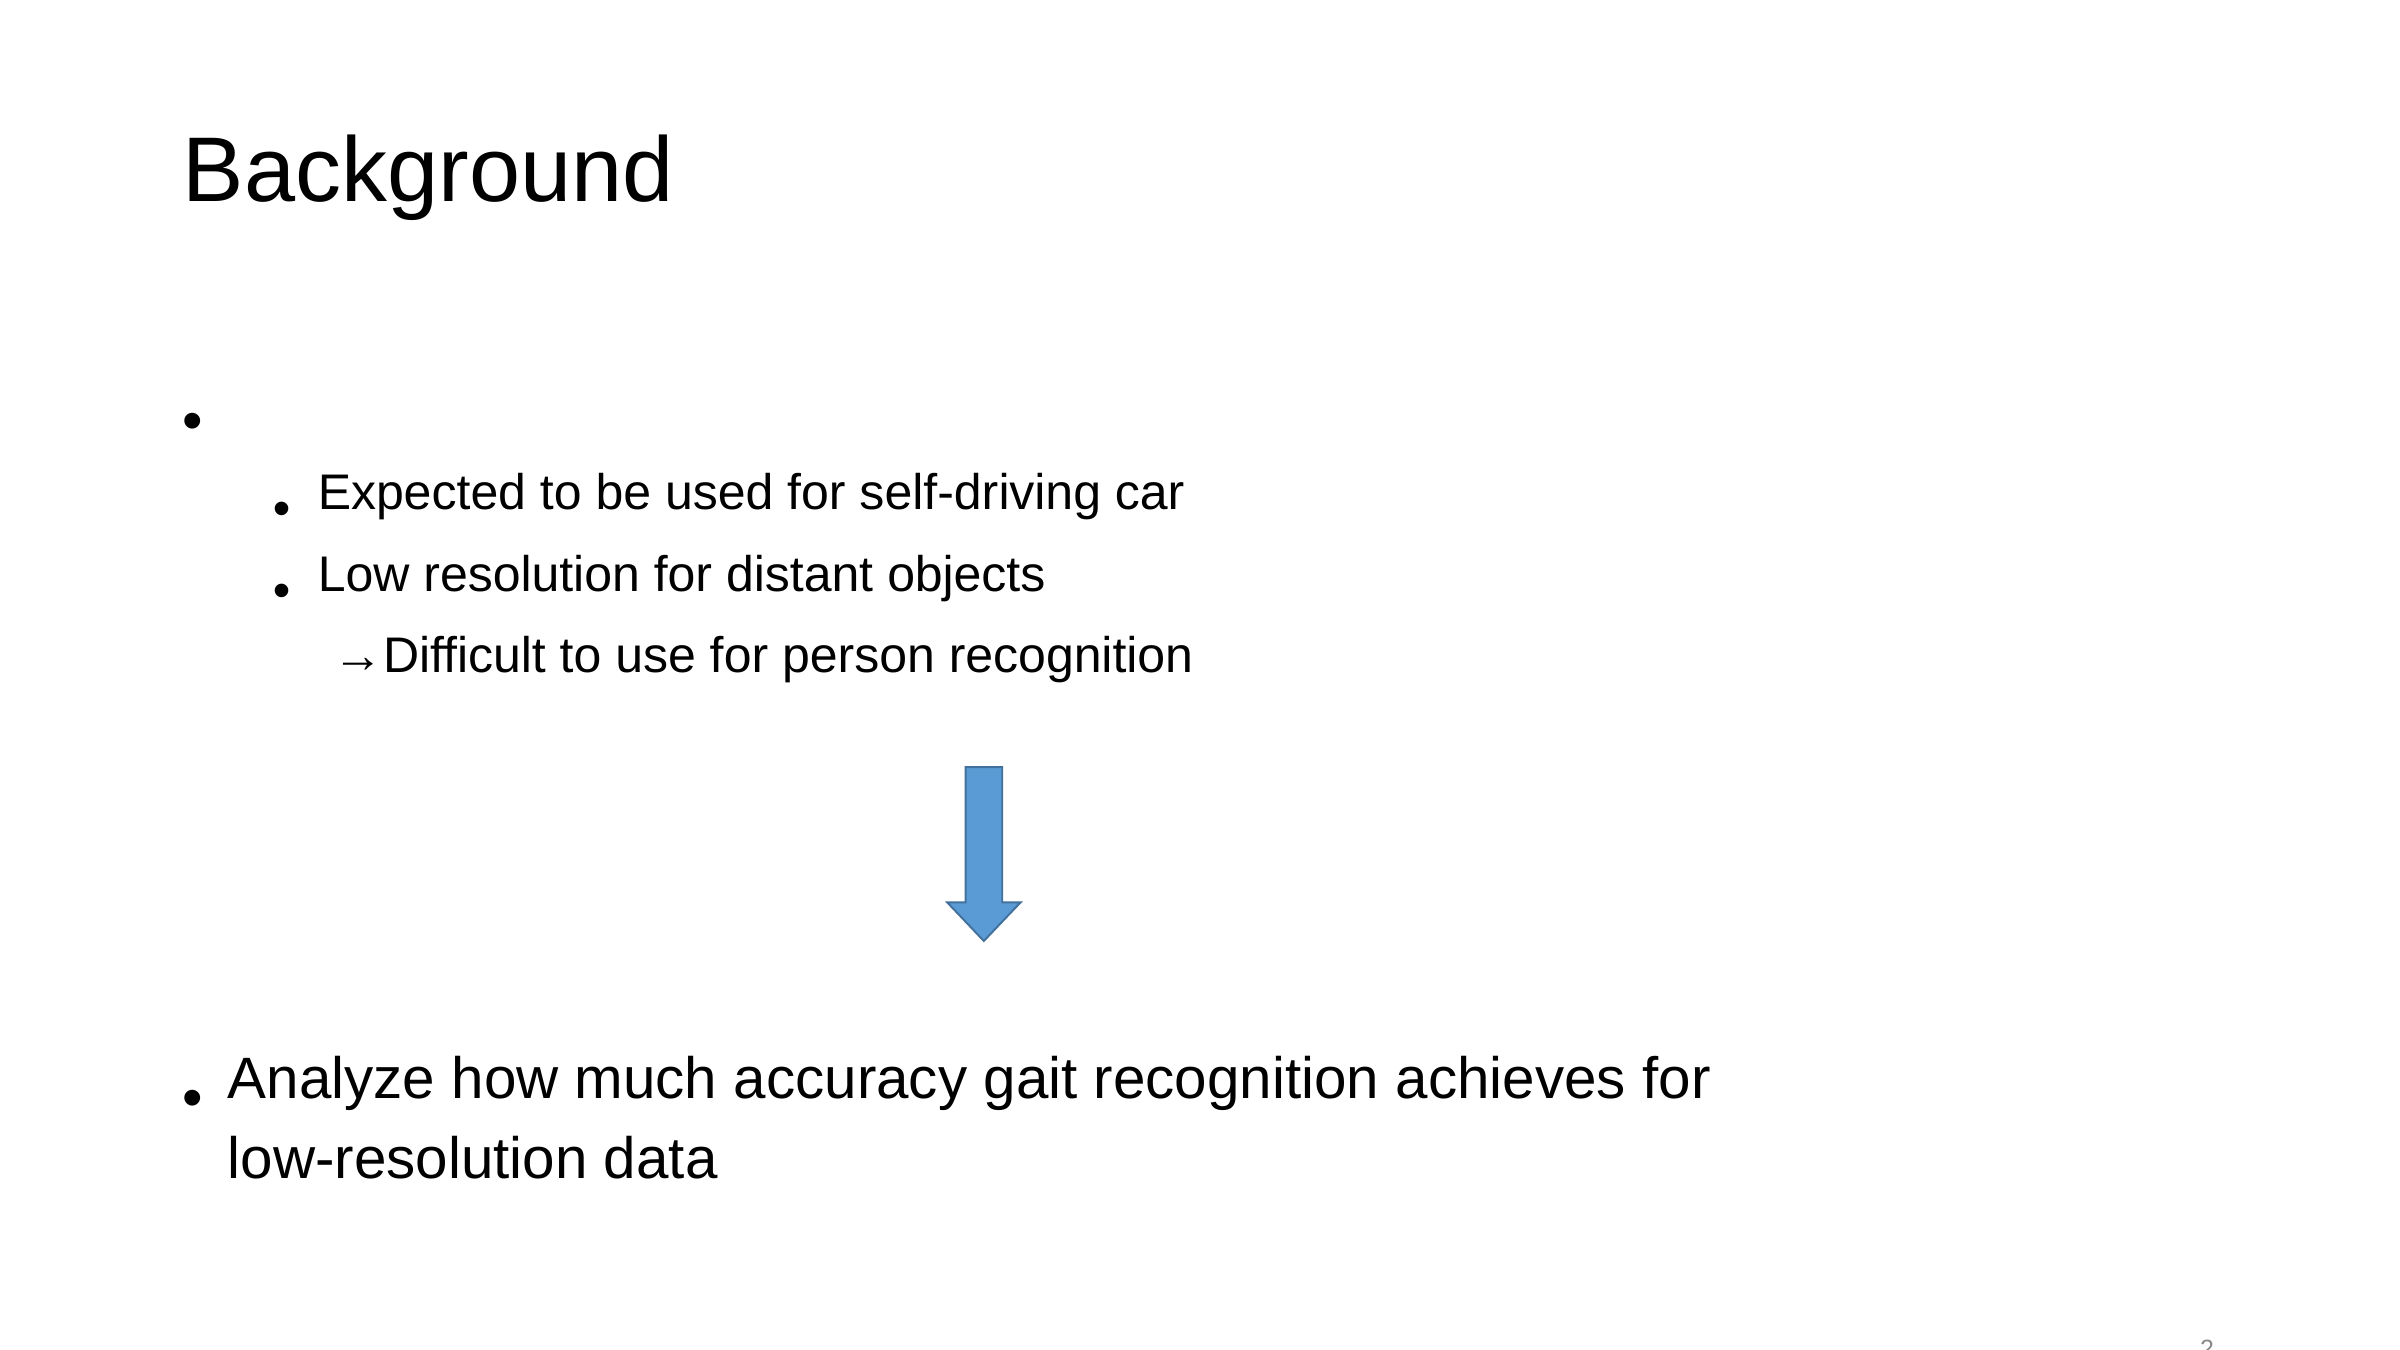

Background
•
Expected to be used for self-driving car
•
Low resolution for distant objects
•
→Difficult to use for person recognition

Analyze how much accuracy gait recognition achieves for
•
low-resolution data
2